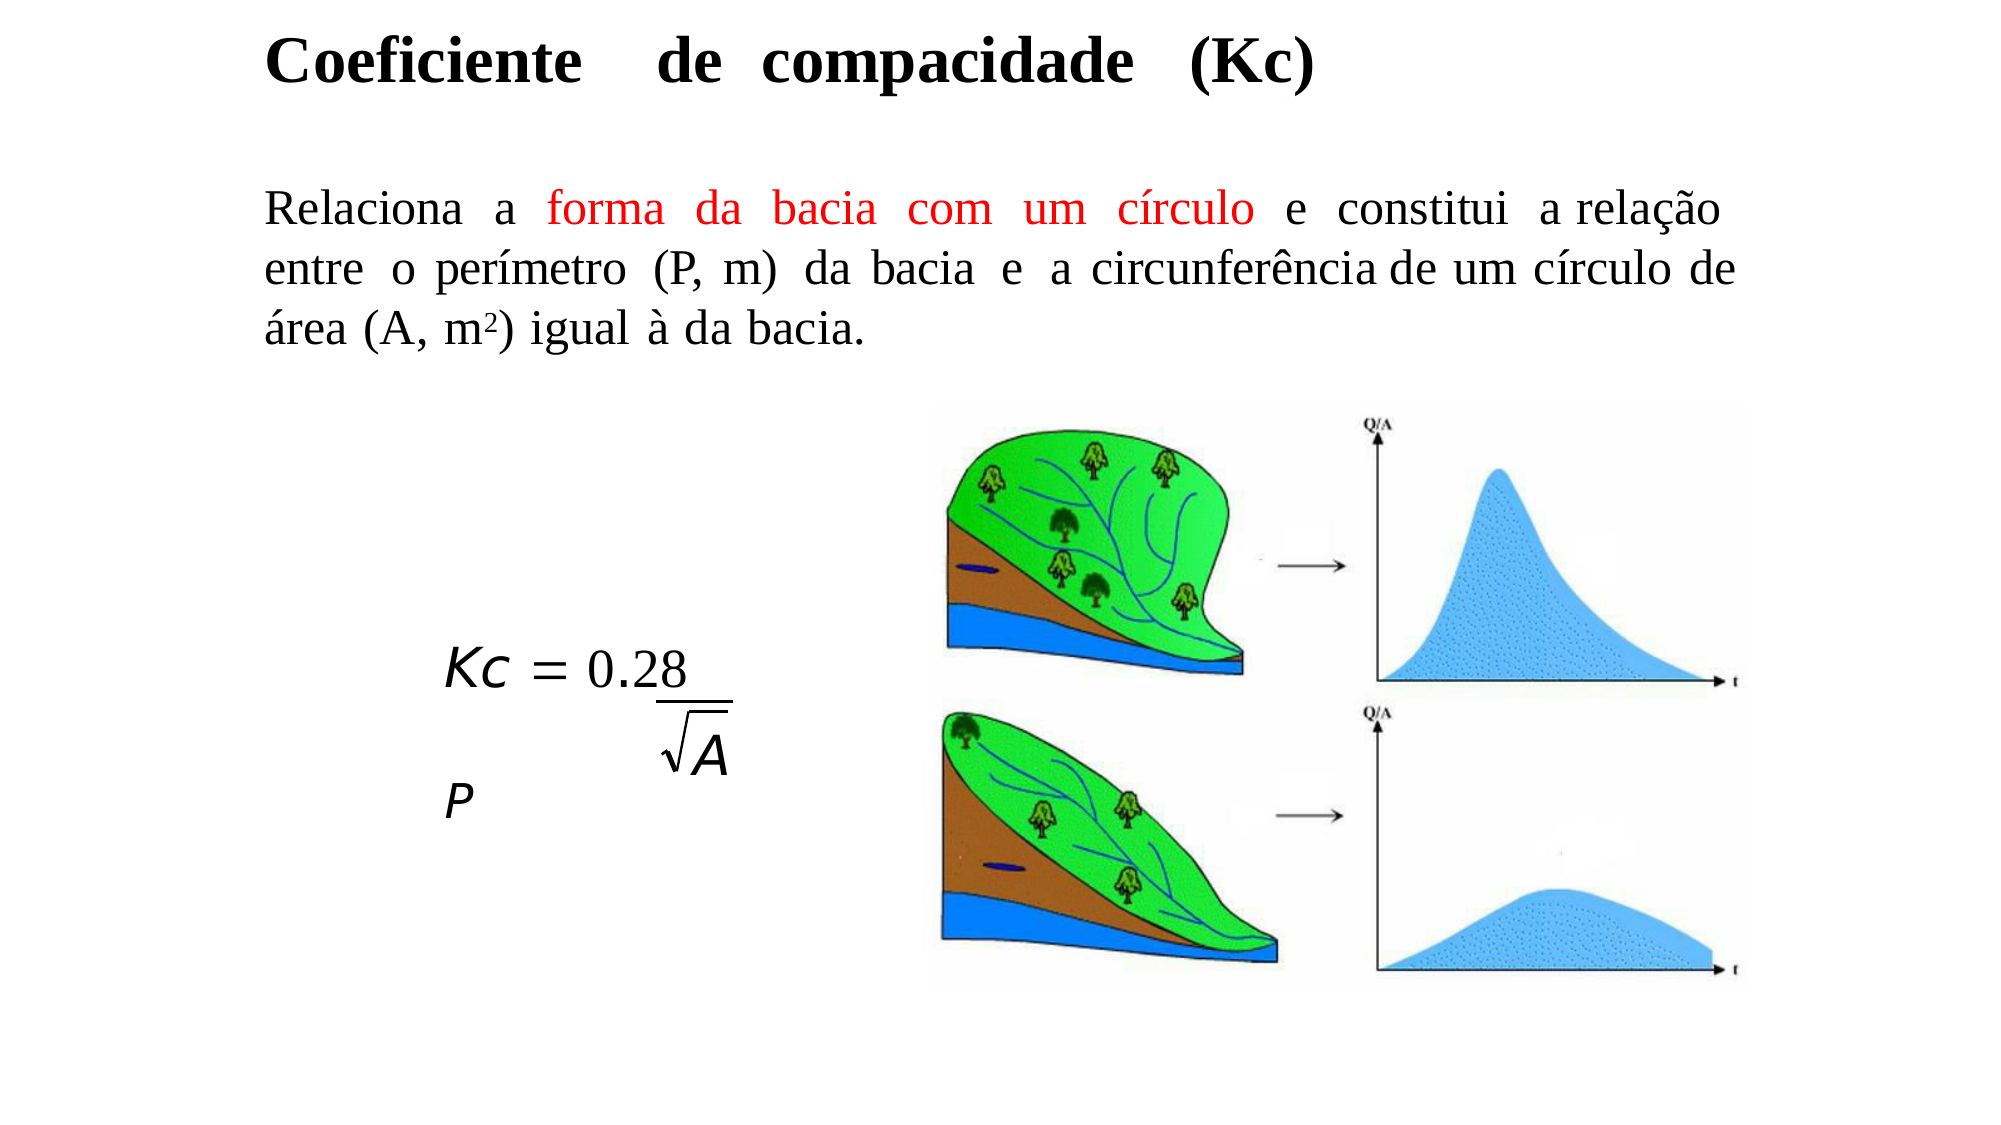

Coeficiente	de	compacidade	(Kc)
Relaciona  a  forma  da  bacia  com  um  círculo  e  constitui  a relação  entre  o perímetro  (P, m)  da bacia  e  a circunferência de um círculo de área (A, m2) igual à da bacia.

Kc = 0.28	P

A